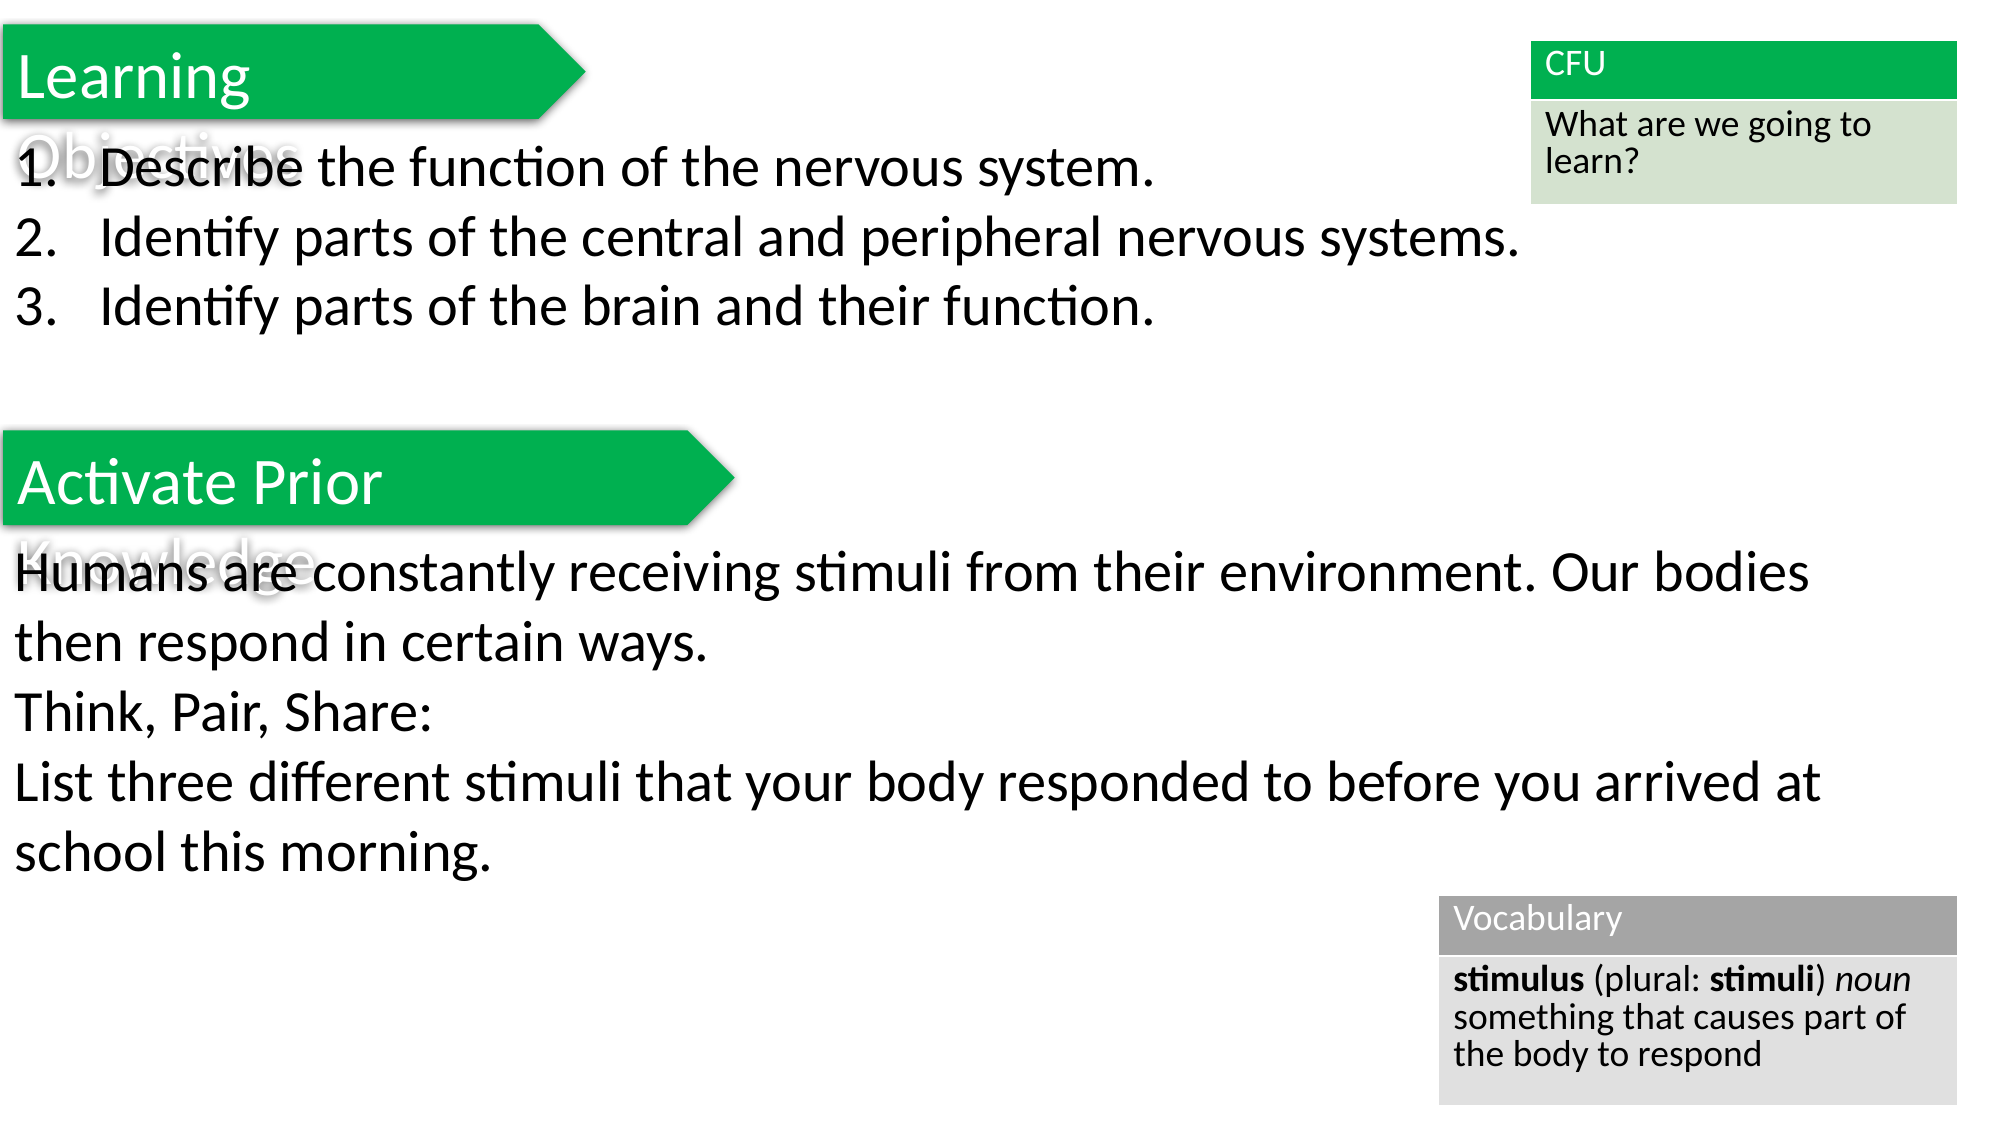

Learning Objectives
| CFU |
| --- |
| What are we going to learn? |
Describe the function of the nervous system.
Identify parts of the central and peripheral nervous systems.
Identify parts of the brain and their function.
Activate Prior Knowledge
Humans are constantly receiving stimuli from their environment. Our bodies then respond in certain ways.
Think, Pair, Share:
List three different stimuli that your body responded to before you arrived at school this morning.
| Vocabulary |
| --- |
| stimulus (plural: stimuli) noun something that causes part of the body to respond |